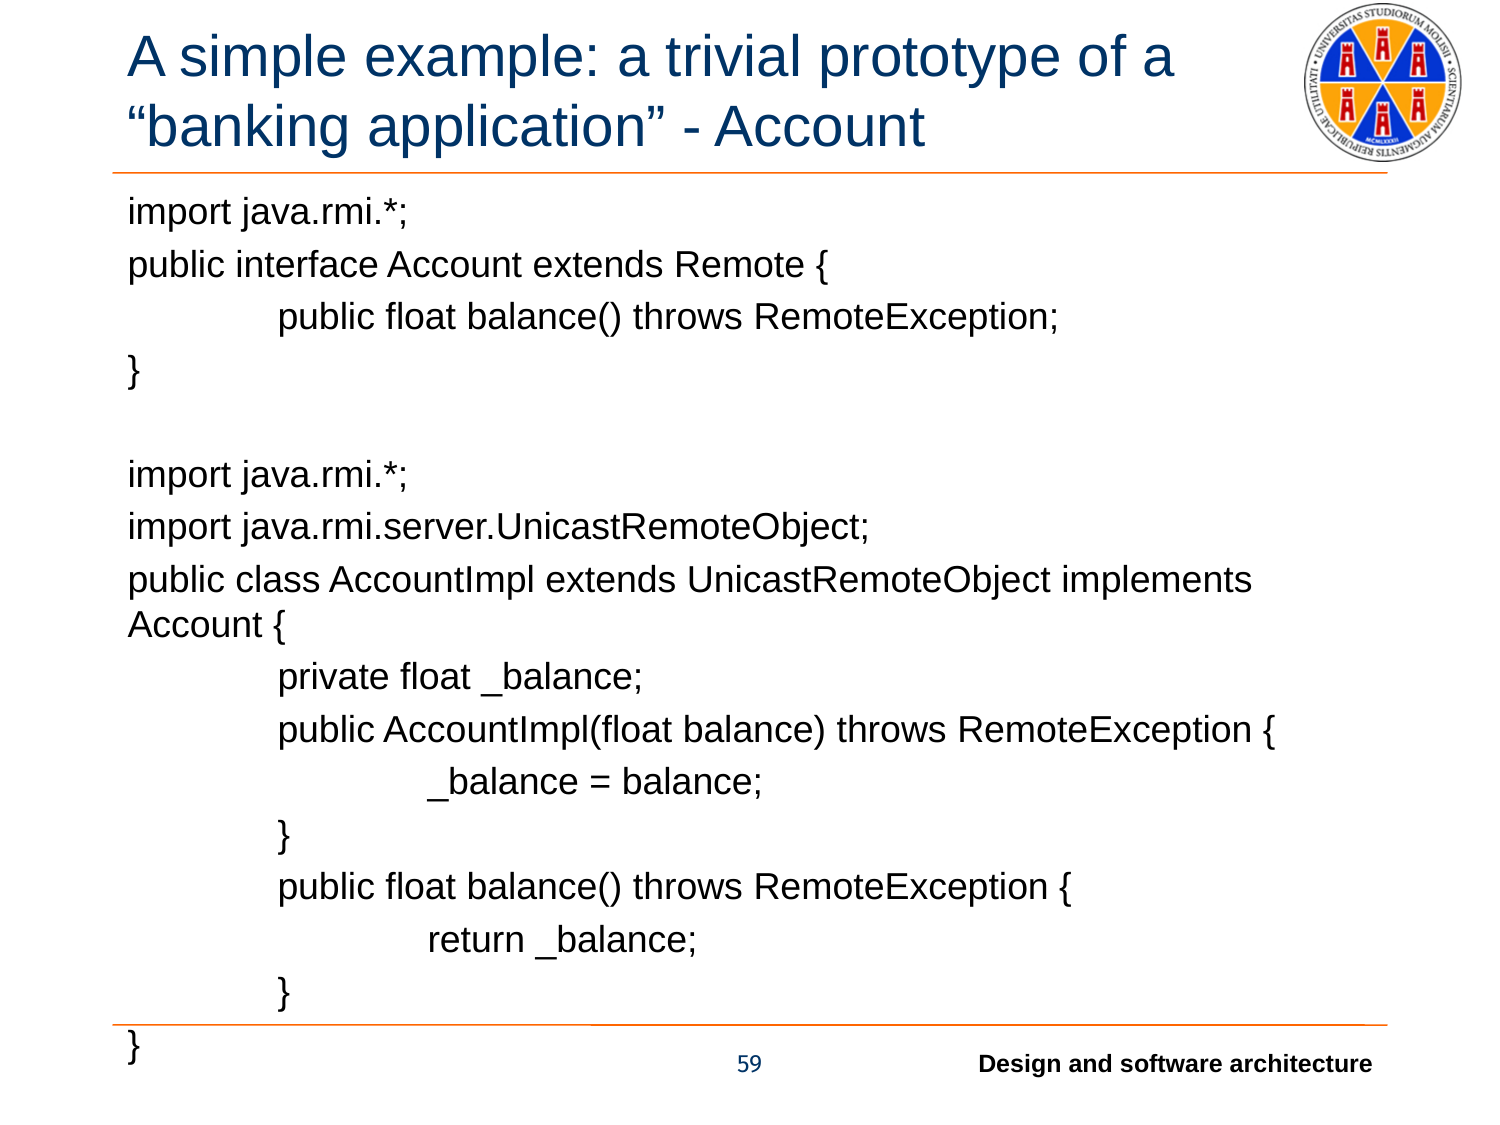

# A simple example: a trivial prototype of a “banking application” - Account
import java.rmi.*;
public interface Account extends Remote {
	public float balance() throws RemoteException;
}

import java.rmi.*;
import java.rmi.server.UnicastRemoteObject;
public class AccountImpl extends UnicastRemoteObject implements Account {
	private float _balance;
	public AccountImpl(float balance) throws RemoteException {
		_balance = balance;
	}
	public float balance() throws RemoteException {
		return _balance;
	}
}
59
Design and software architecture